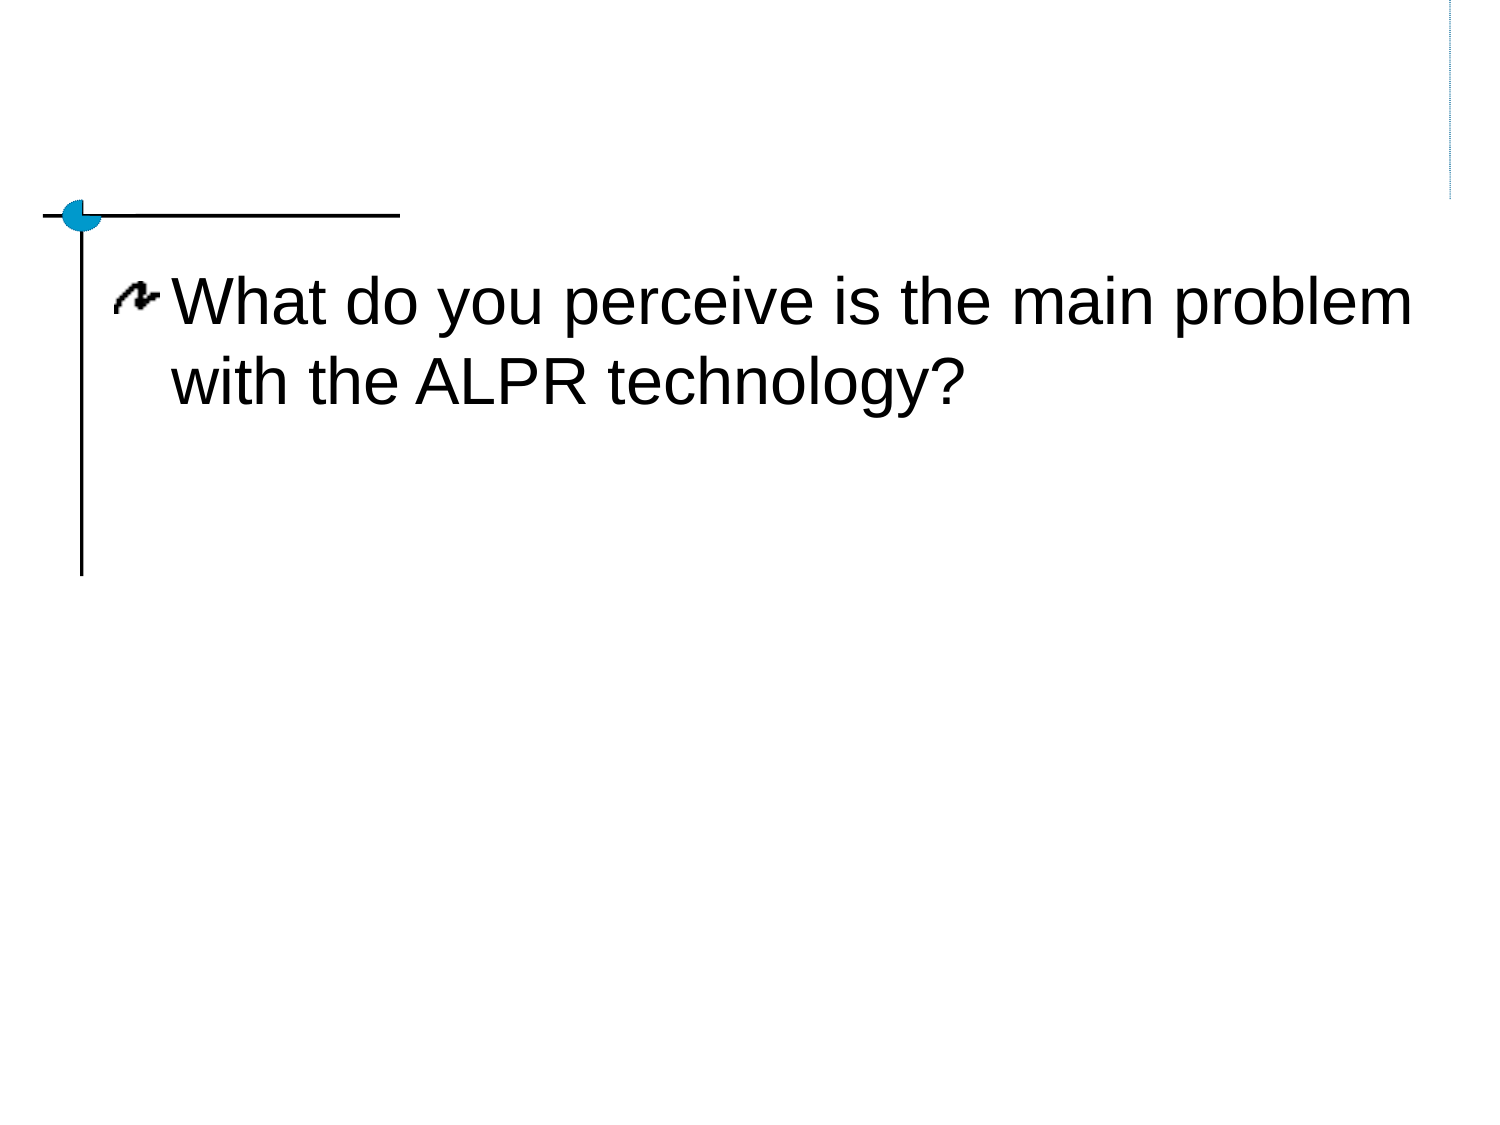

#
What do you perceive is the main problem with the ALPR technology?